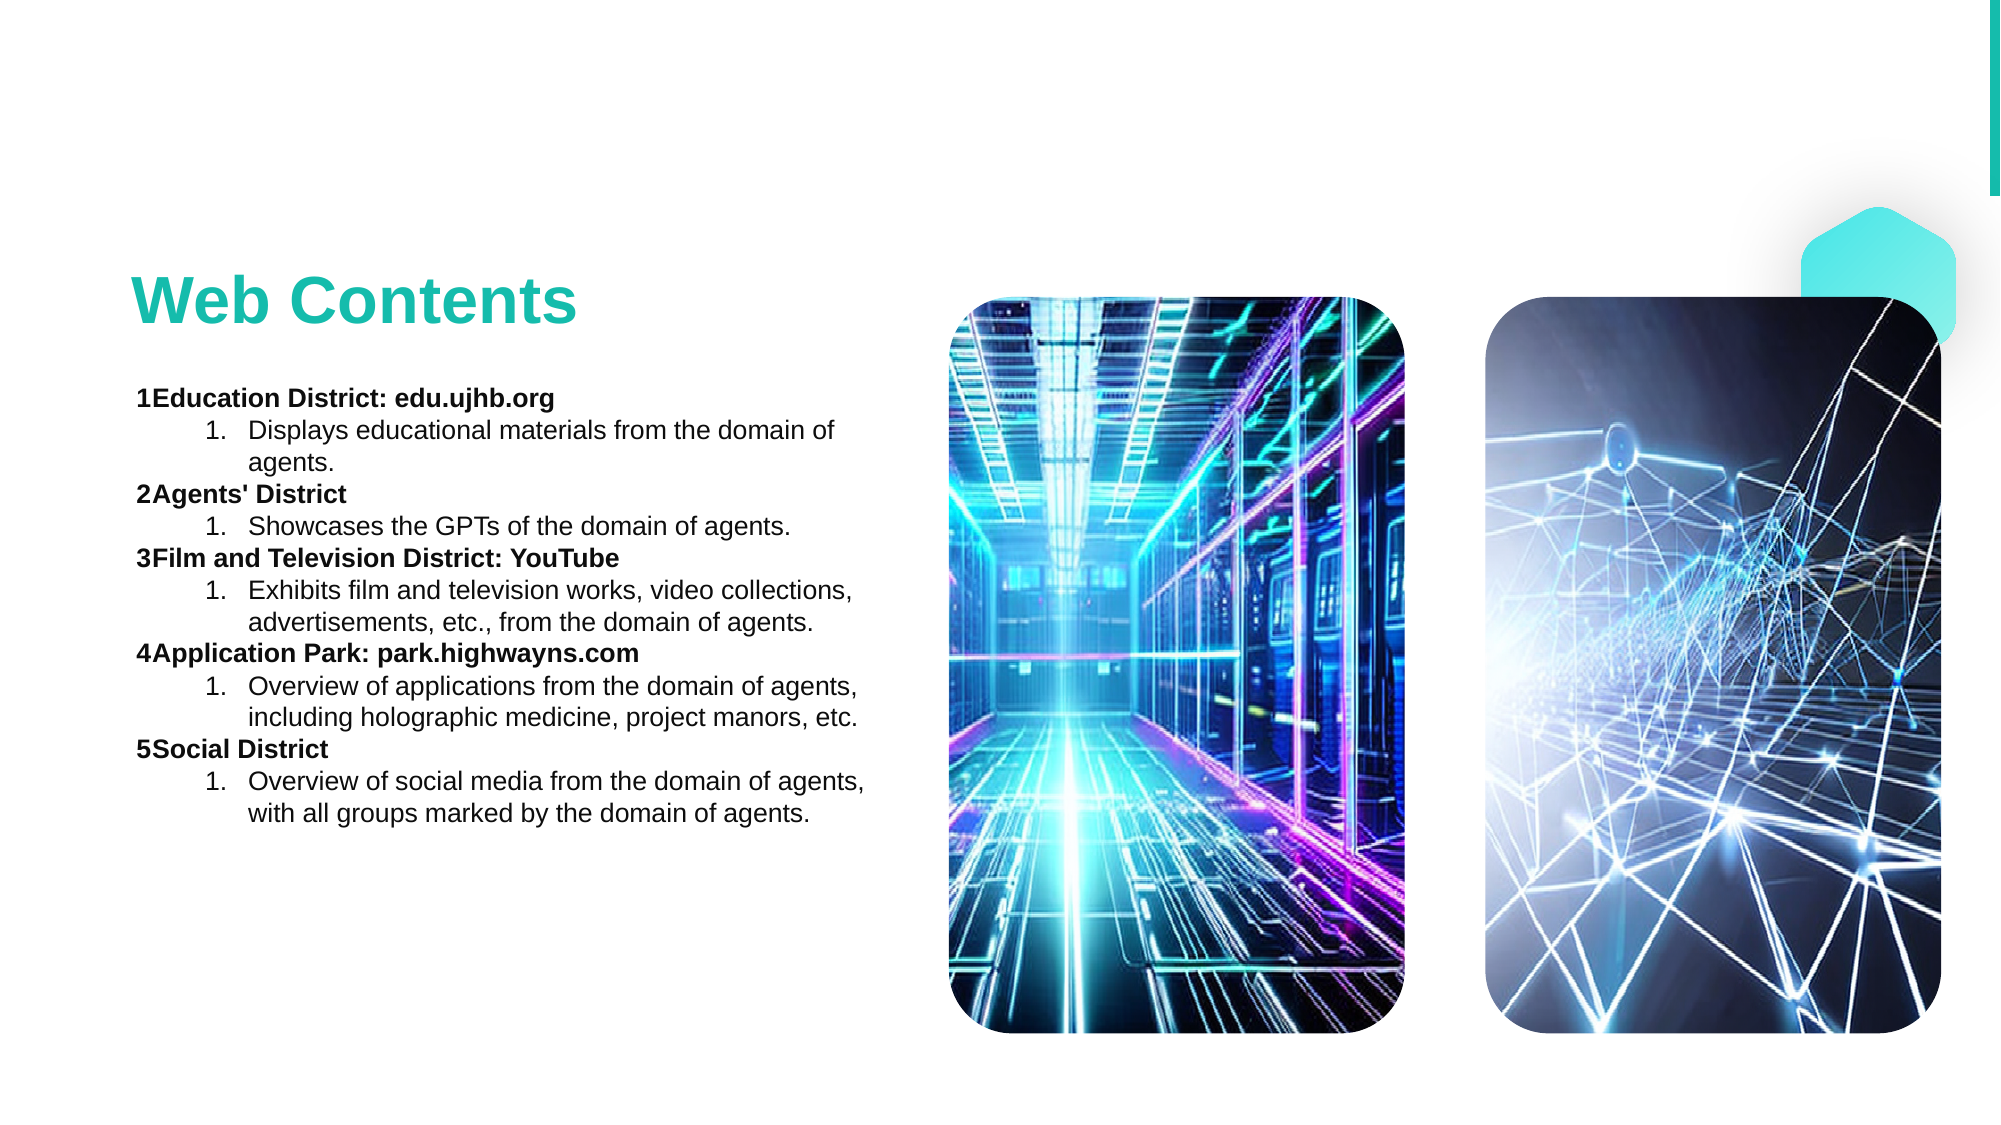

Web Contents

Education District: edu.ujhb.org
Displays educational materials from the domain of agents.
Agents' District
Showcases the GPTs of the domain of agents.
Film and Television District: YouTube
Exhibits film and television works, video collections, advertisements, etc., from the domain of agents.
Application Park: park.highwayns.com
Overview of applications from the domain of agents, including holographic medicine, project manors, etc.
Social District
Overview of social media from the domain of agents, with all groups marked by the domain of agents.